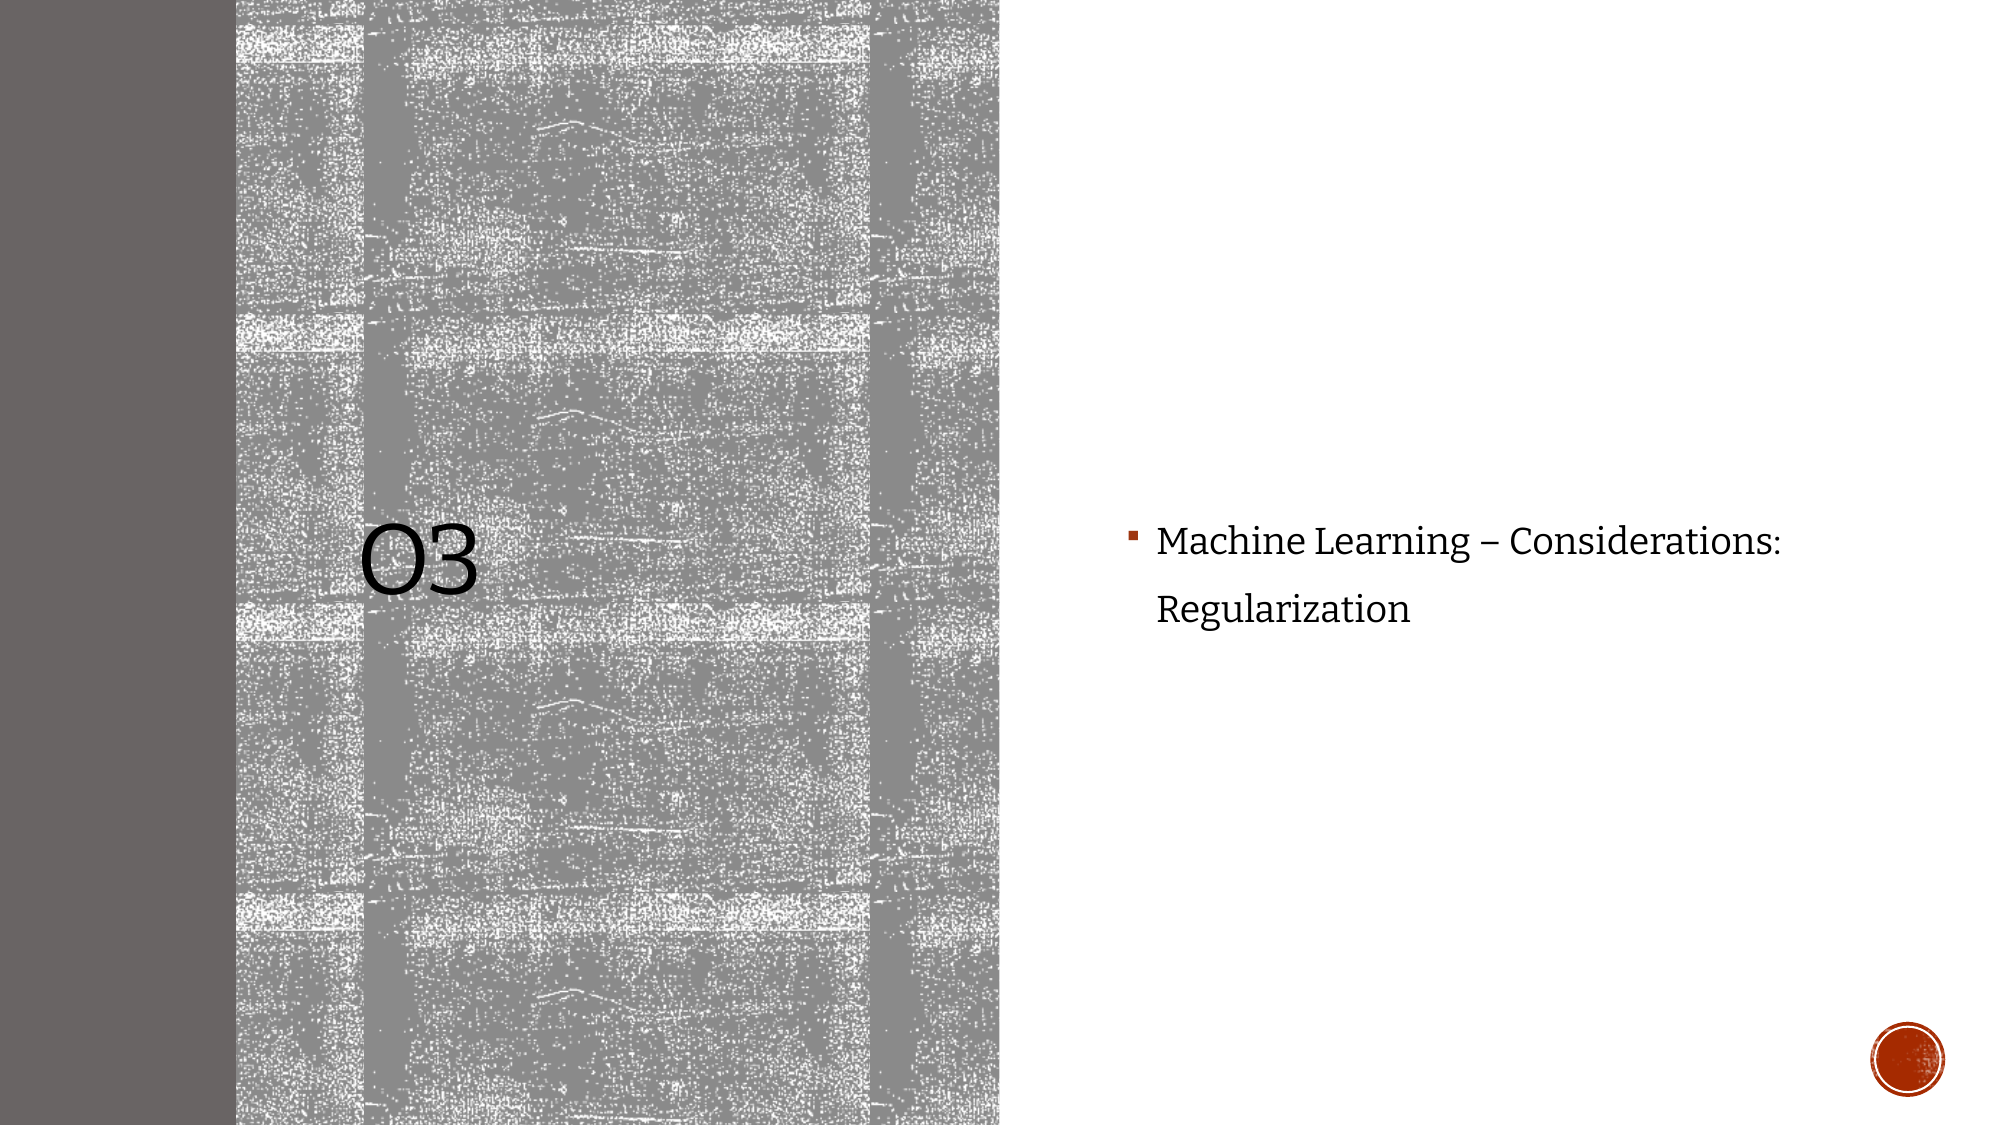

# o3
Machine Learning – Considerations: Regularization